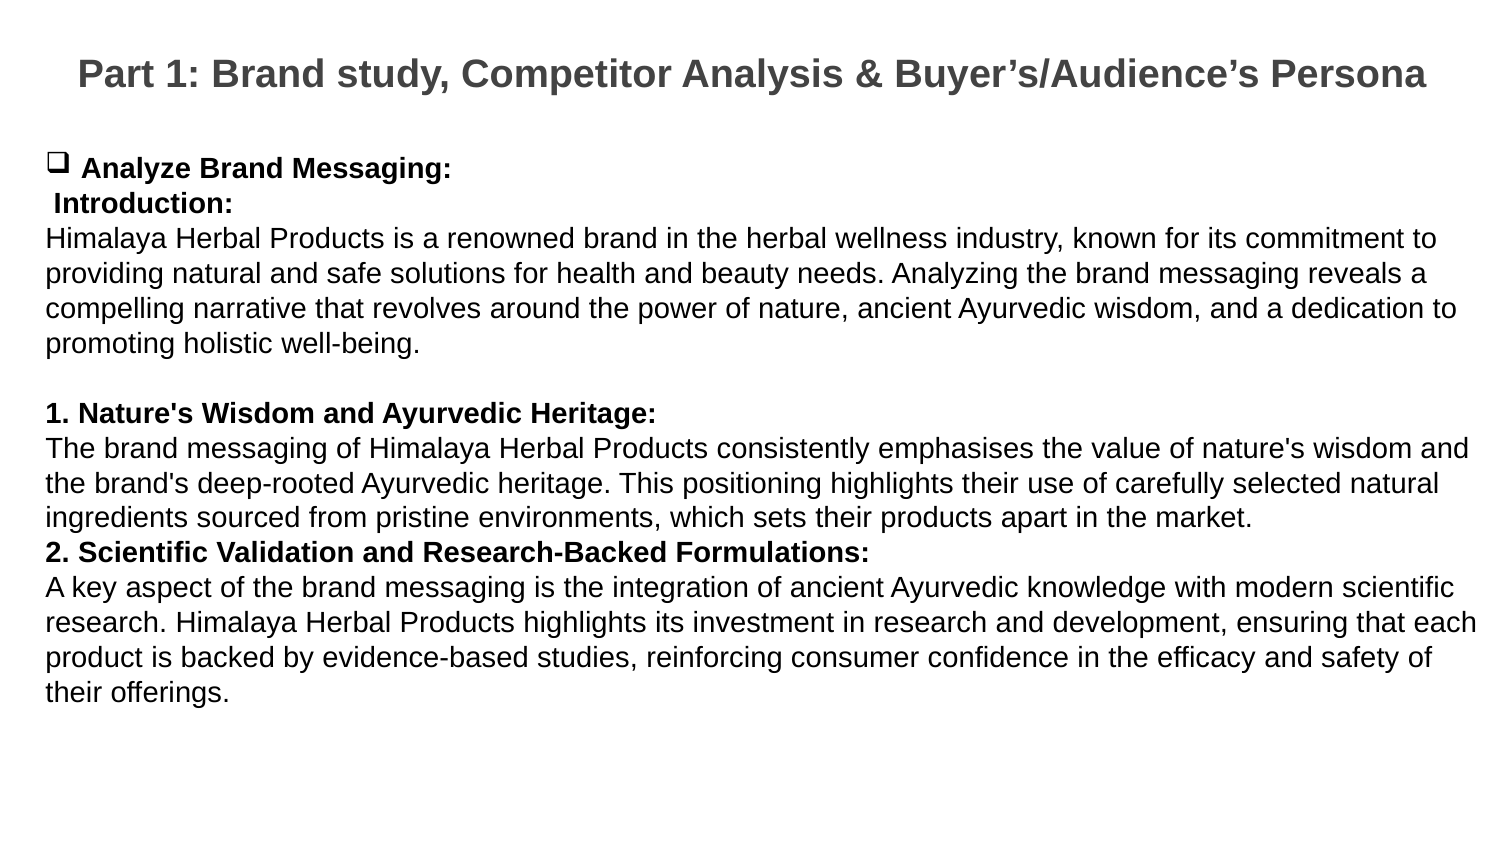

Part 1: Brand study, Competitor Analysis & Buyer’s/Audience’s Persona

Analyze Brand Messaging:
 Introduction:
Himalaya Herbal Products is a renowned brand in the herbal wellness industry, known for its commitment to providing natural and safe solutions for health and beauty needs. Analyzing the brand messaging reveals a compelling narrative that revolves around the power of nature, ancient Ayurvedic wisdom, and a dedication to promoting holistic well-being.

1. Nature's Wisdom and Ayurvedic Heritage:
The brand messaging of Himalaya Herbal Products consistently emphasises the value of nature's wisdom and the brand's deep-rooted Ayurvedic heritage. This positioning highlights their use of carefully selected natural ingredients sourced from pristine environments, which sets their products apart in the market.
2. Scientific Validation and Research-Backed Formulations:
A key aspect of the brand messaging is the integration of ancient Ayurvedic knowledge with modern scientific research. Himalaya Herbal Products highlights its investment in research and development, ensuring that each product is backed by evidence-based studies, reinforcing consumer confidence in the efficacy and safety of their offerings.